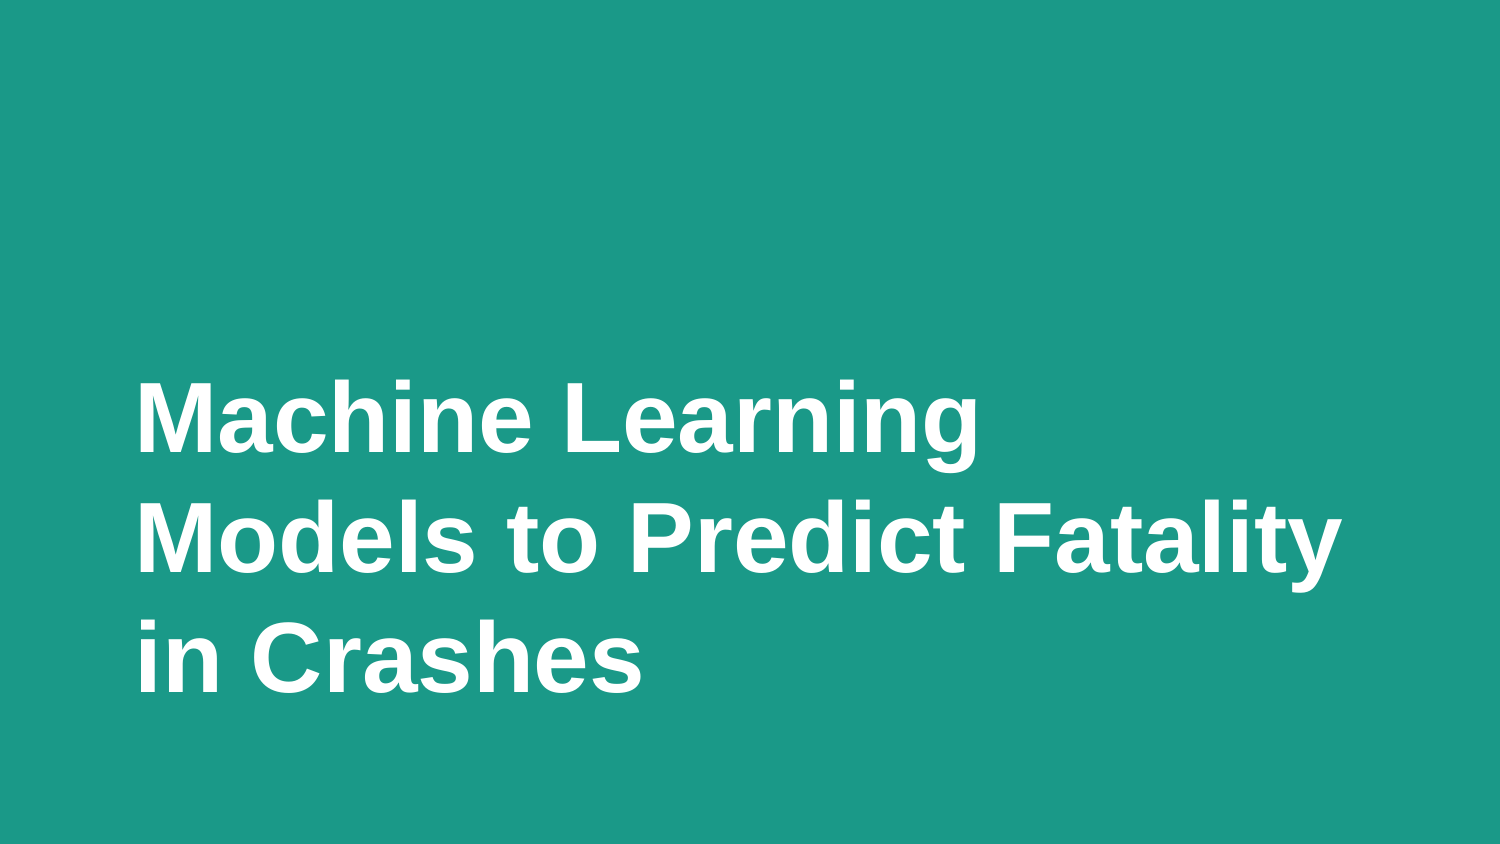

# Machine Learning Models to Predict Fatality in Crashes